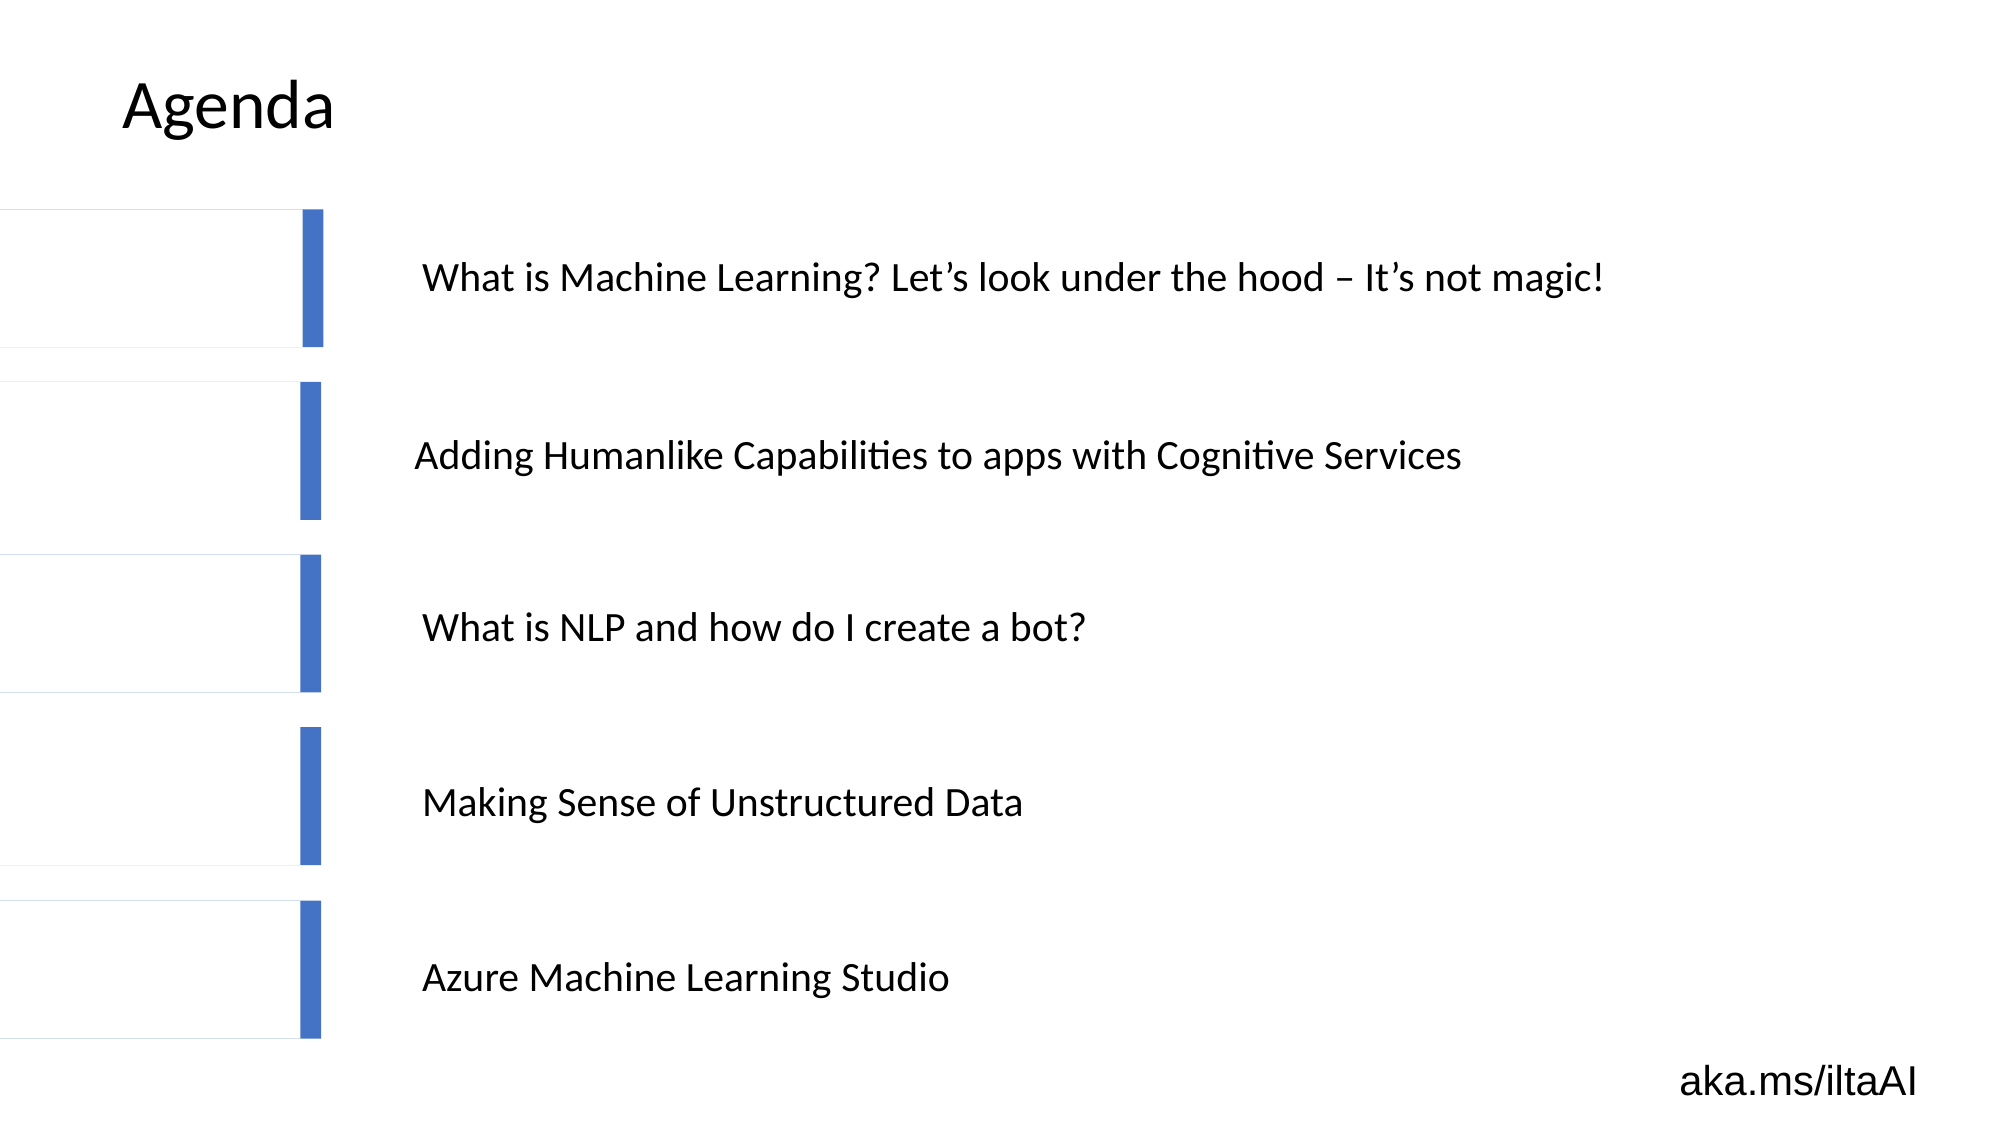

# Agenda
What is Machine Learning? Let’s look under the hood – It’s not magic!
Adding Humanlike Capabilities to apps with Cognitive Services
What is NLP and how do I create a bot?
Making Sense of Unstructured Data
Azure Machine Learning Studio
aka.ms/iltaAI